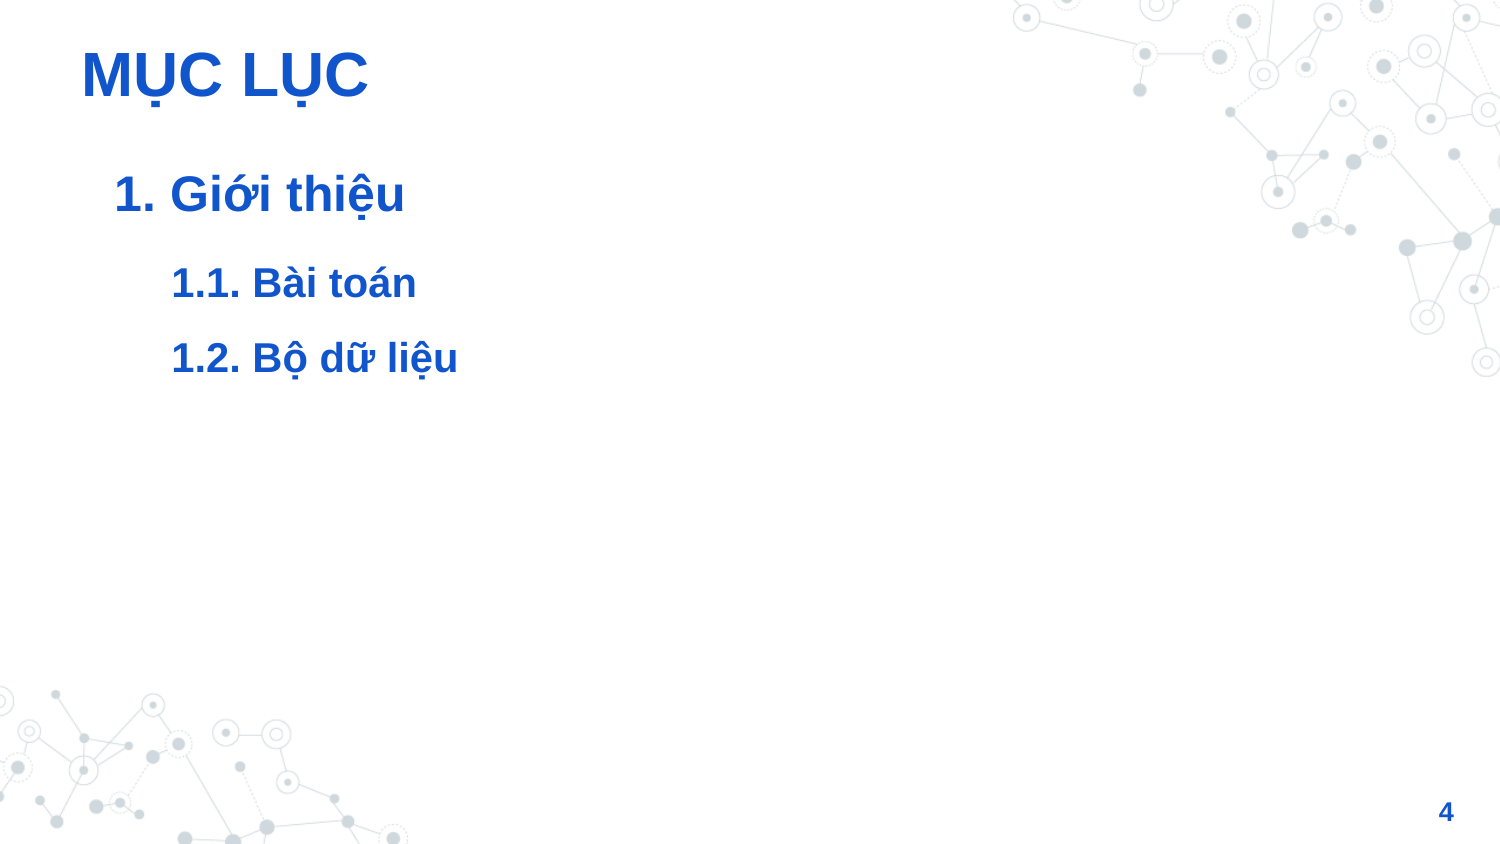

MỤC LỤC
1. Giới thiệu
1.1. Bài toán
1.2. Bộ dữ liệu
4